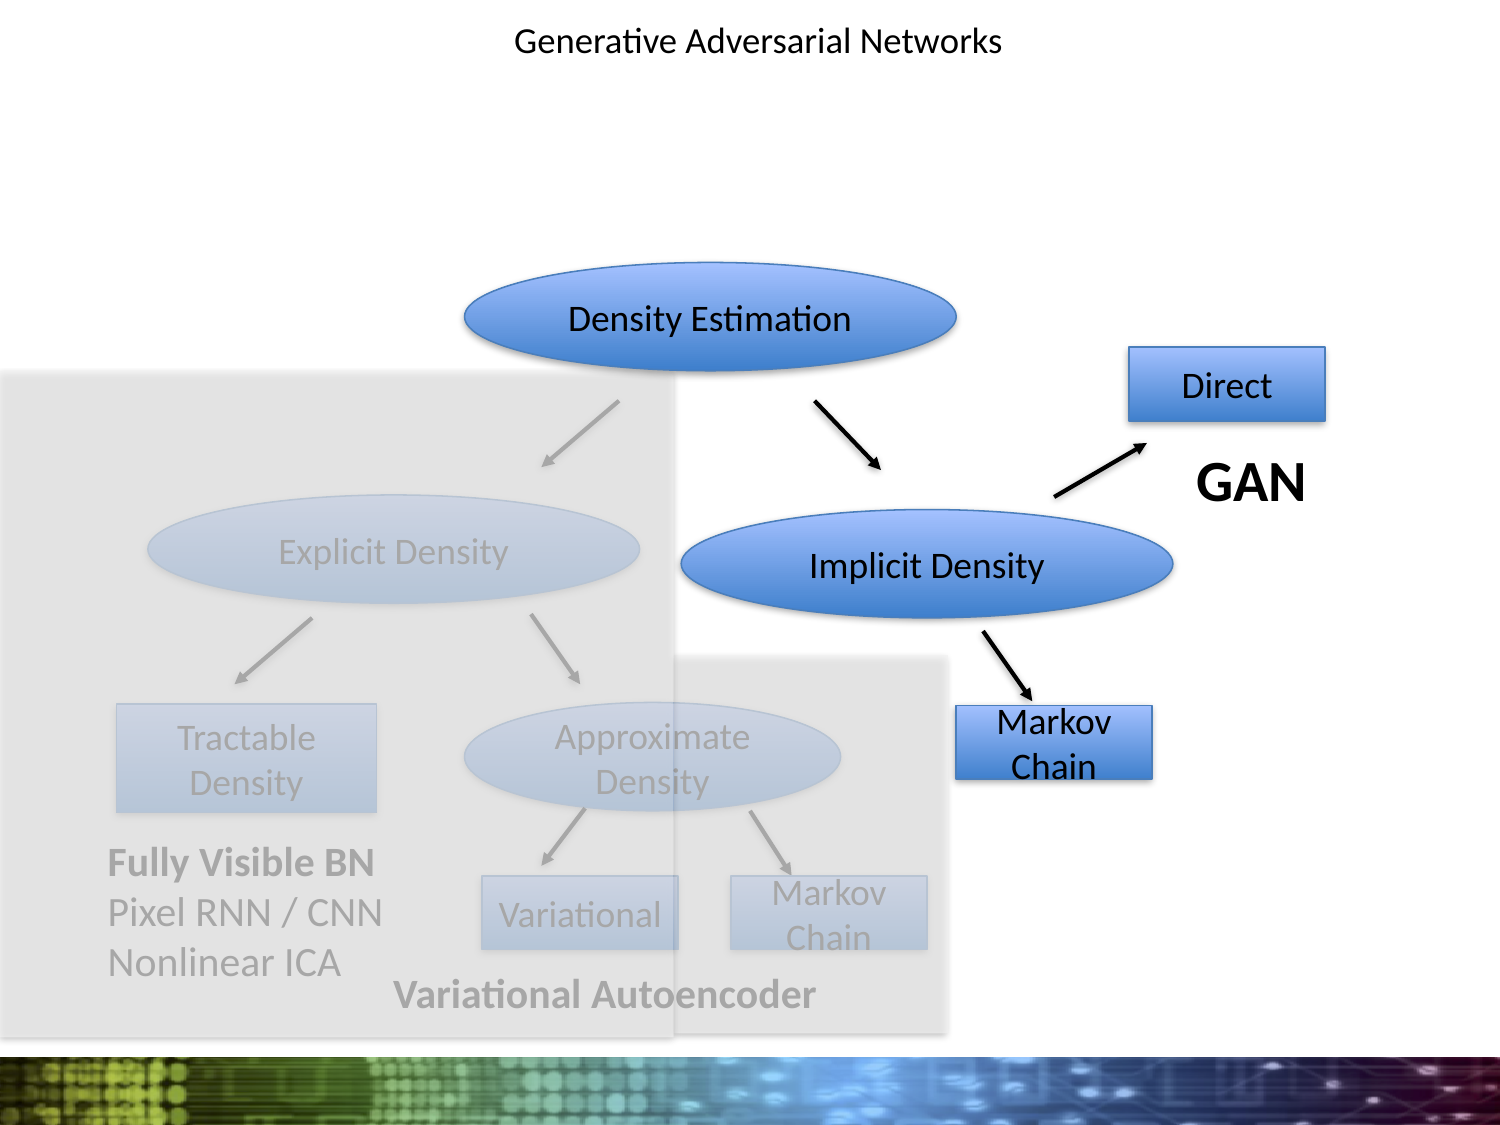

# Generative Adversarial Networks
Density Estimation
Direct

GAN
Explicit Density
Implicit Density

Approximate Density
Tractable Density
Markov Chain
Fully Visible BN
Pixel RNN / CNN
Nonlinear ICA
Variational
Markov Chain
Variational Autoencoder